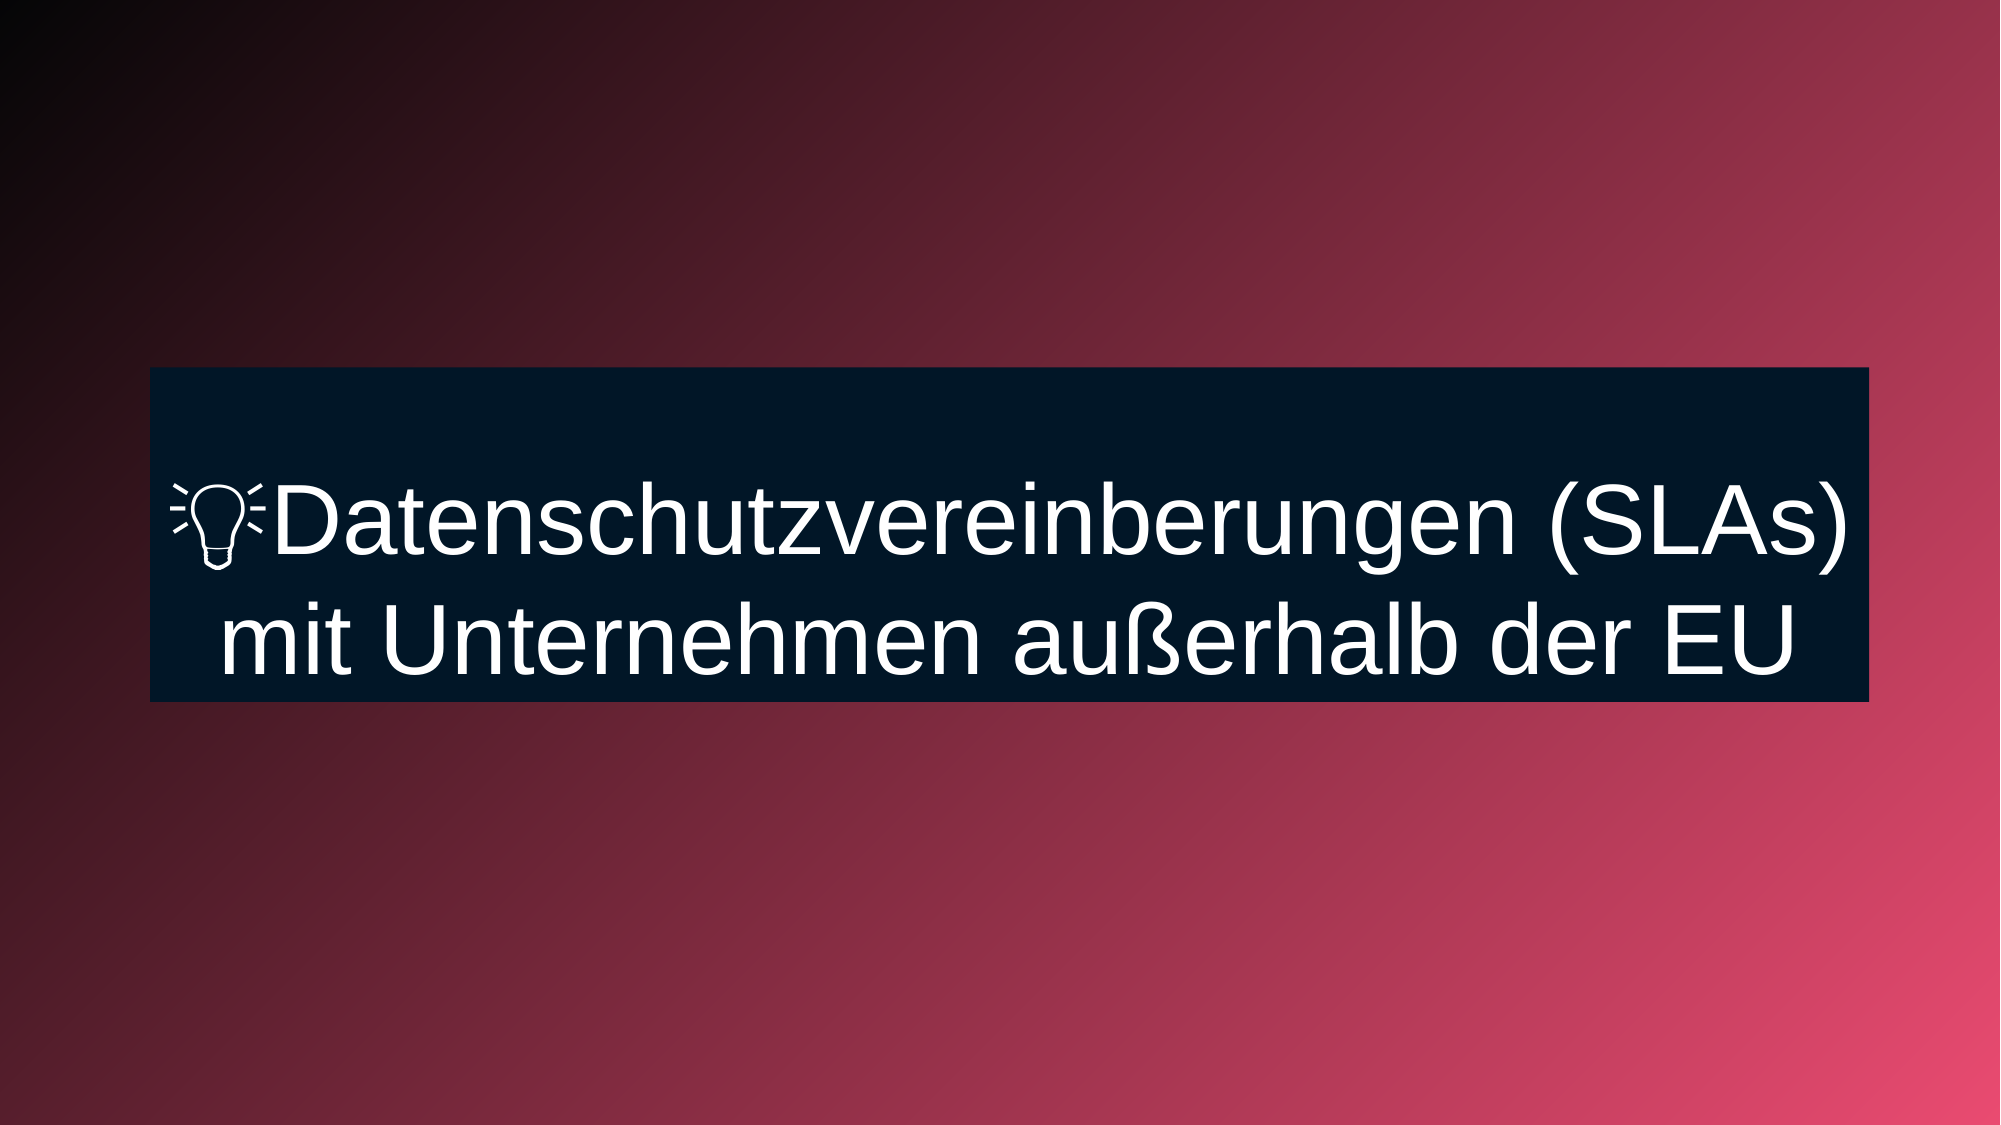

💡Datenschutzvereinberungen (SLAs) mit Unternehmen außerhalb der EU